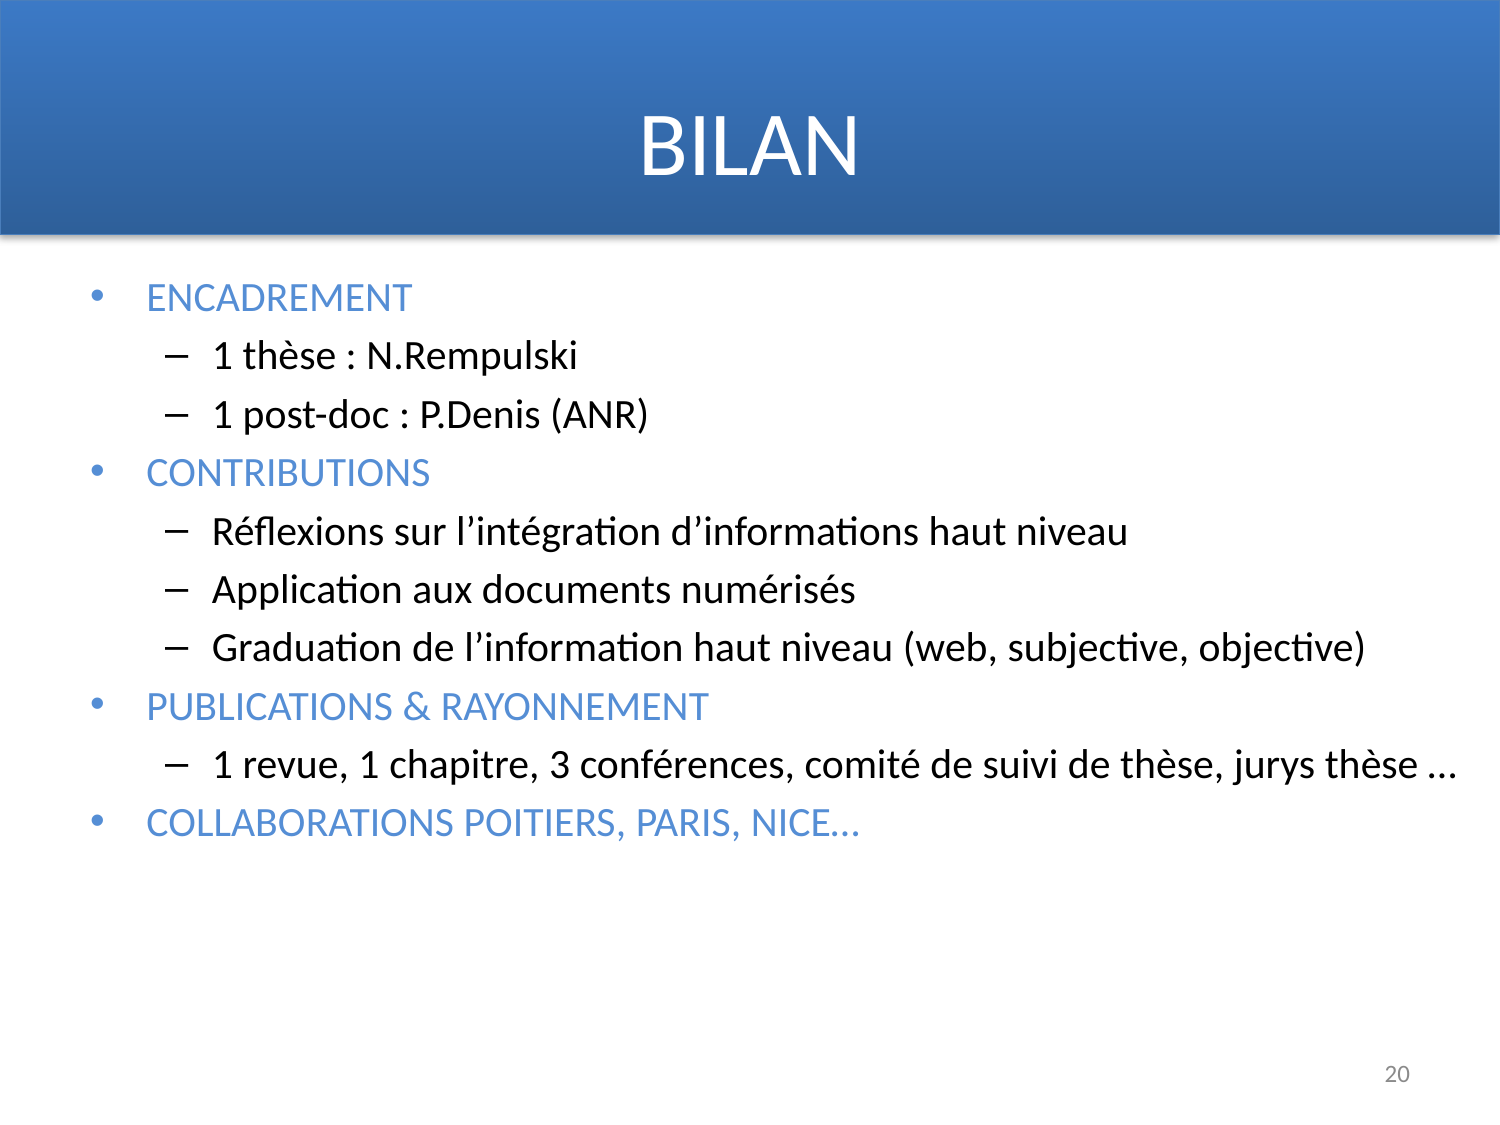

# bilan
Encadrement
1 thèse : N.Rempulski
1 post-doc : P.Denis (ANR)
Contributions
Réflexions sur l’intégration d’informations haut niveau
Application aux documents numérisés
Graduation de l’information haut niveau (web, subjective, objective)
Publications & rayonnement
1 revue, 1 chapitre, 3 conférences, comité de suivi de thèse, jurys thèse …
Collaborations Poitiers, Paris, Nice…
20